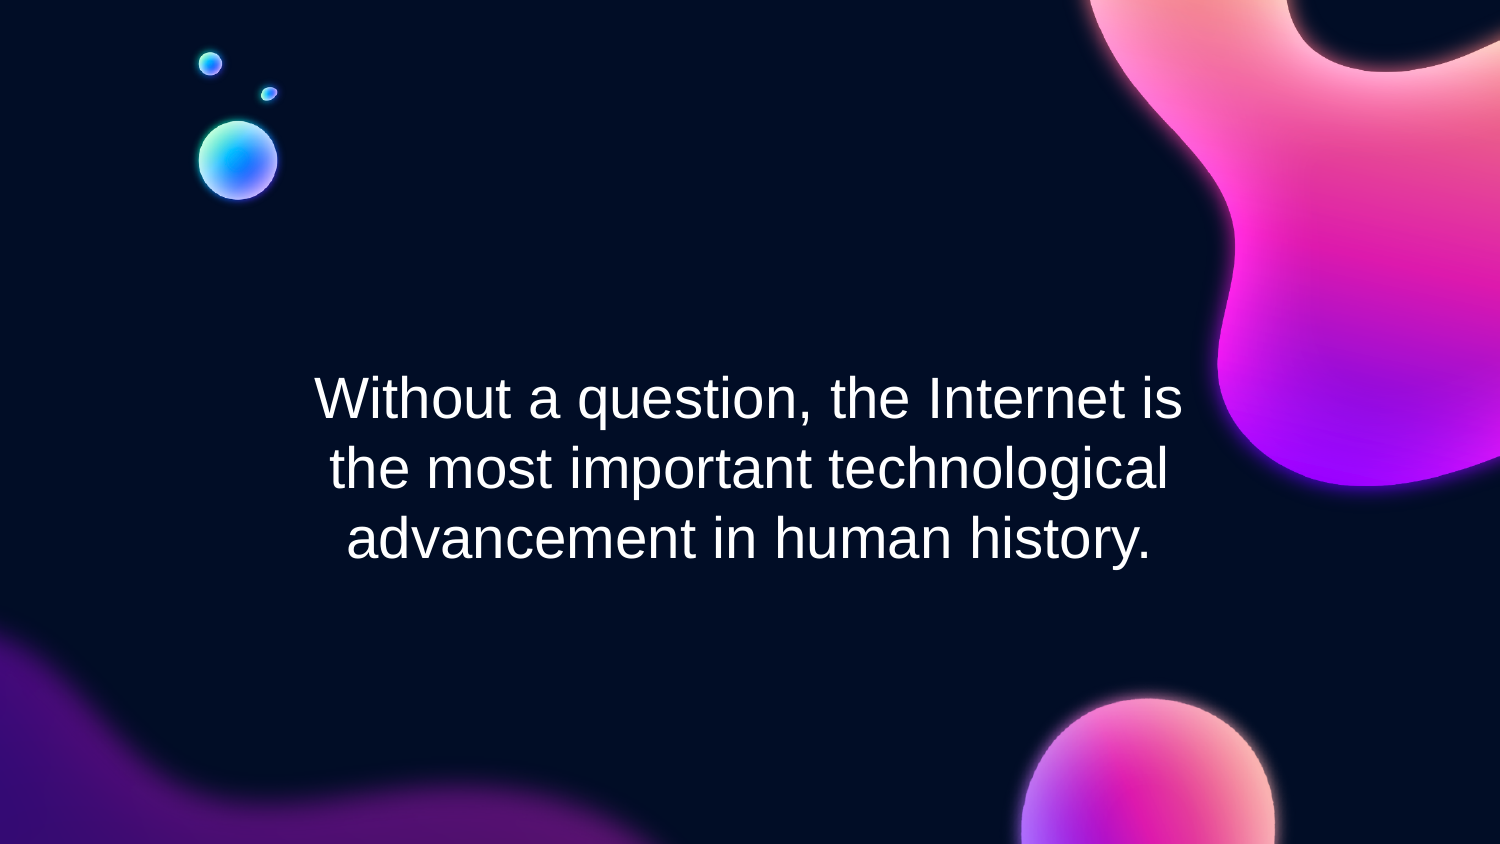

# Without a question, the Internet is the most important technological advancement in human history.